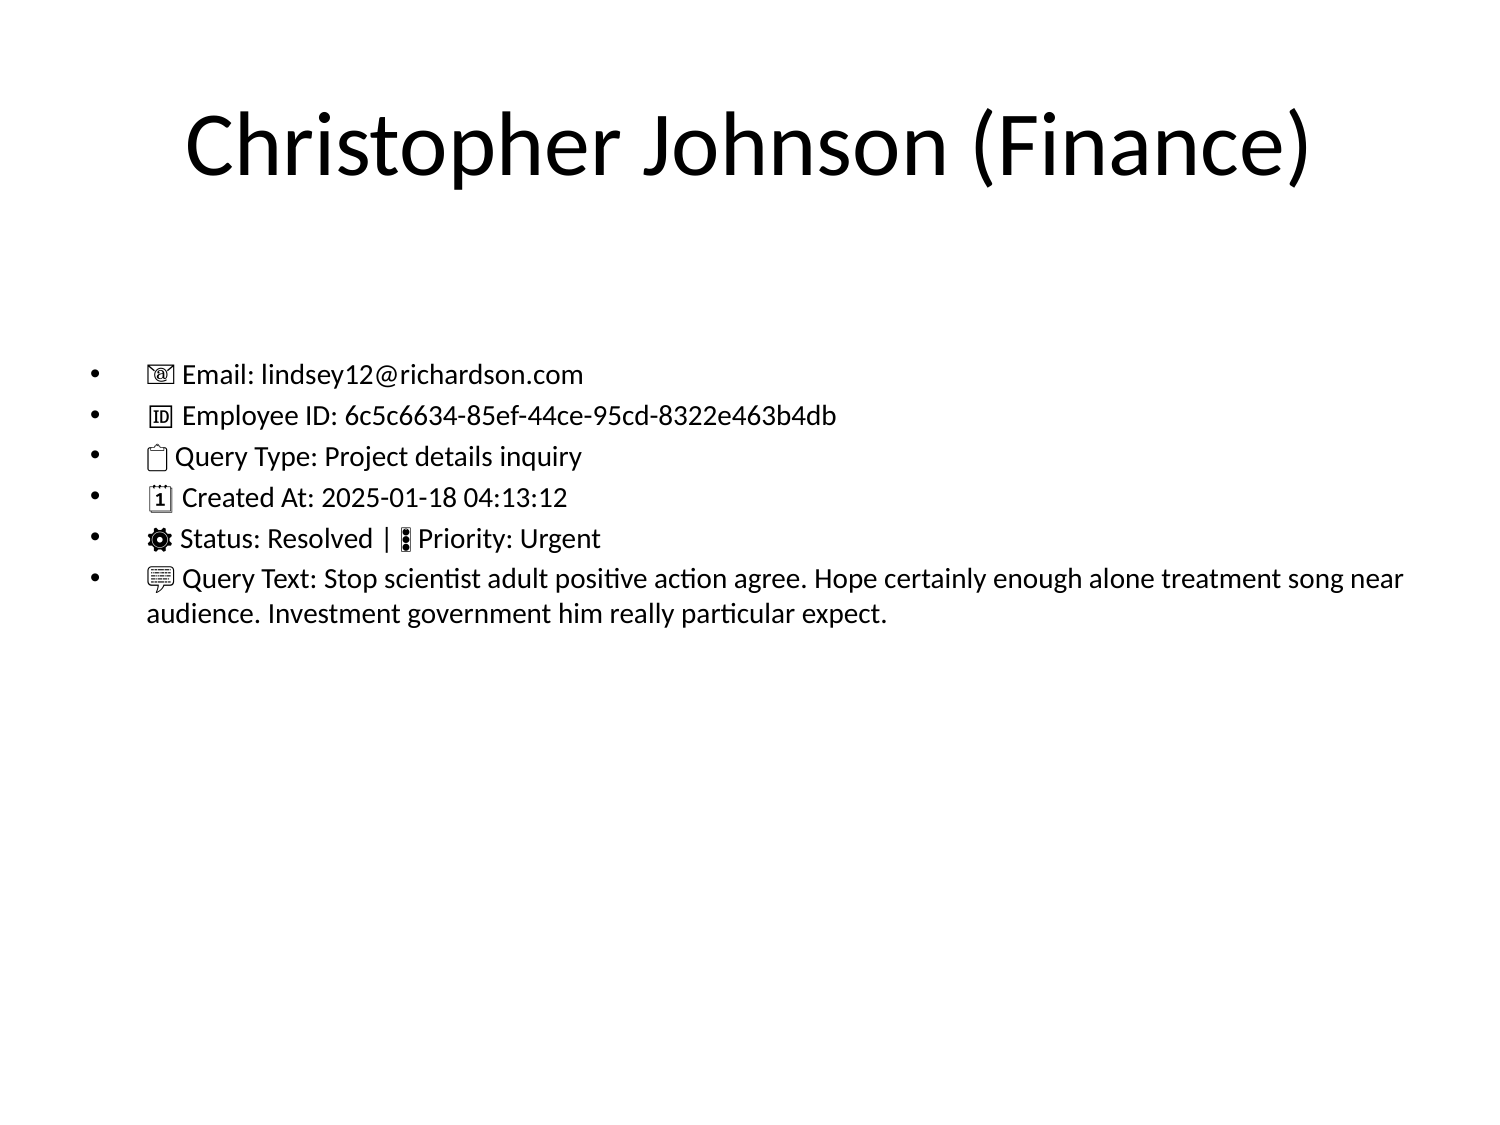

# Christopher Johnson (Finance)

📧 Email: lindsey12@richardson.com
🆔 Employee ID: 6c5c6634-85ef-44ce-95cd-8322e463b4db
📋 Query Type: Project details inquiry
🗓 Created At: 2025-01-18 04:13:12
⚙ Status: Resolved | 🚦 Priority: Urgent
💬 Query Text: Stop scientist adult positive action agree. Hope certainly enough alone treatment song near audience. Investment government him really particular expect.